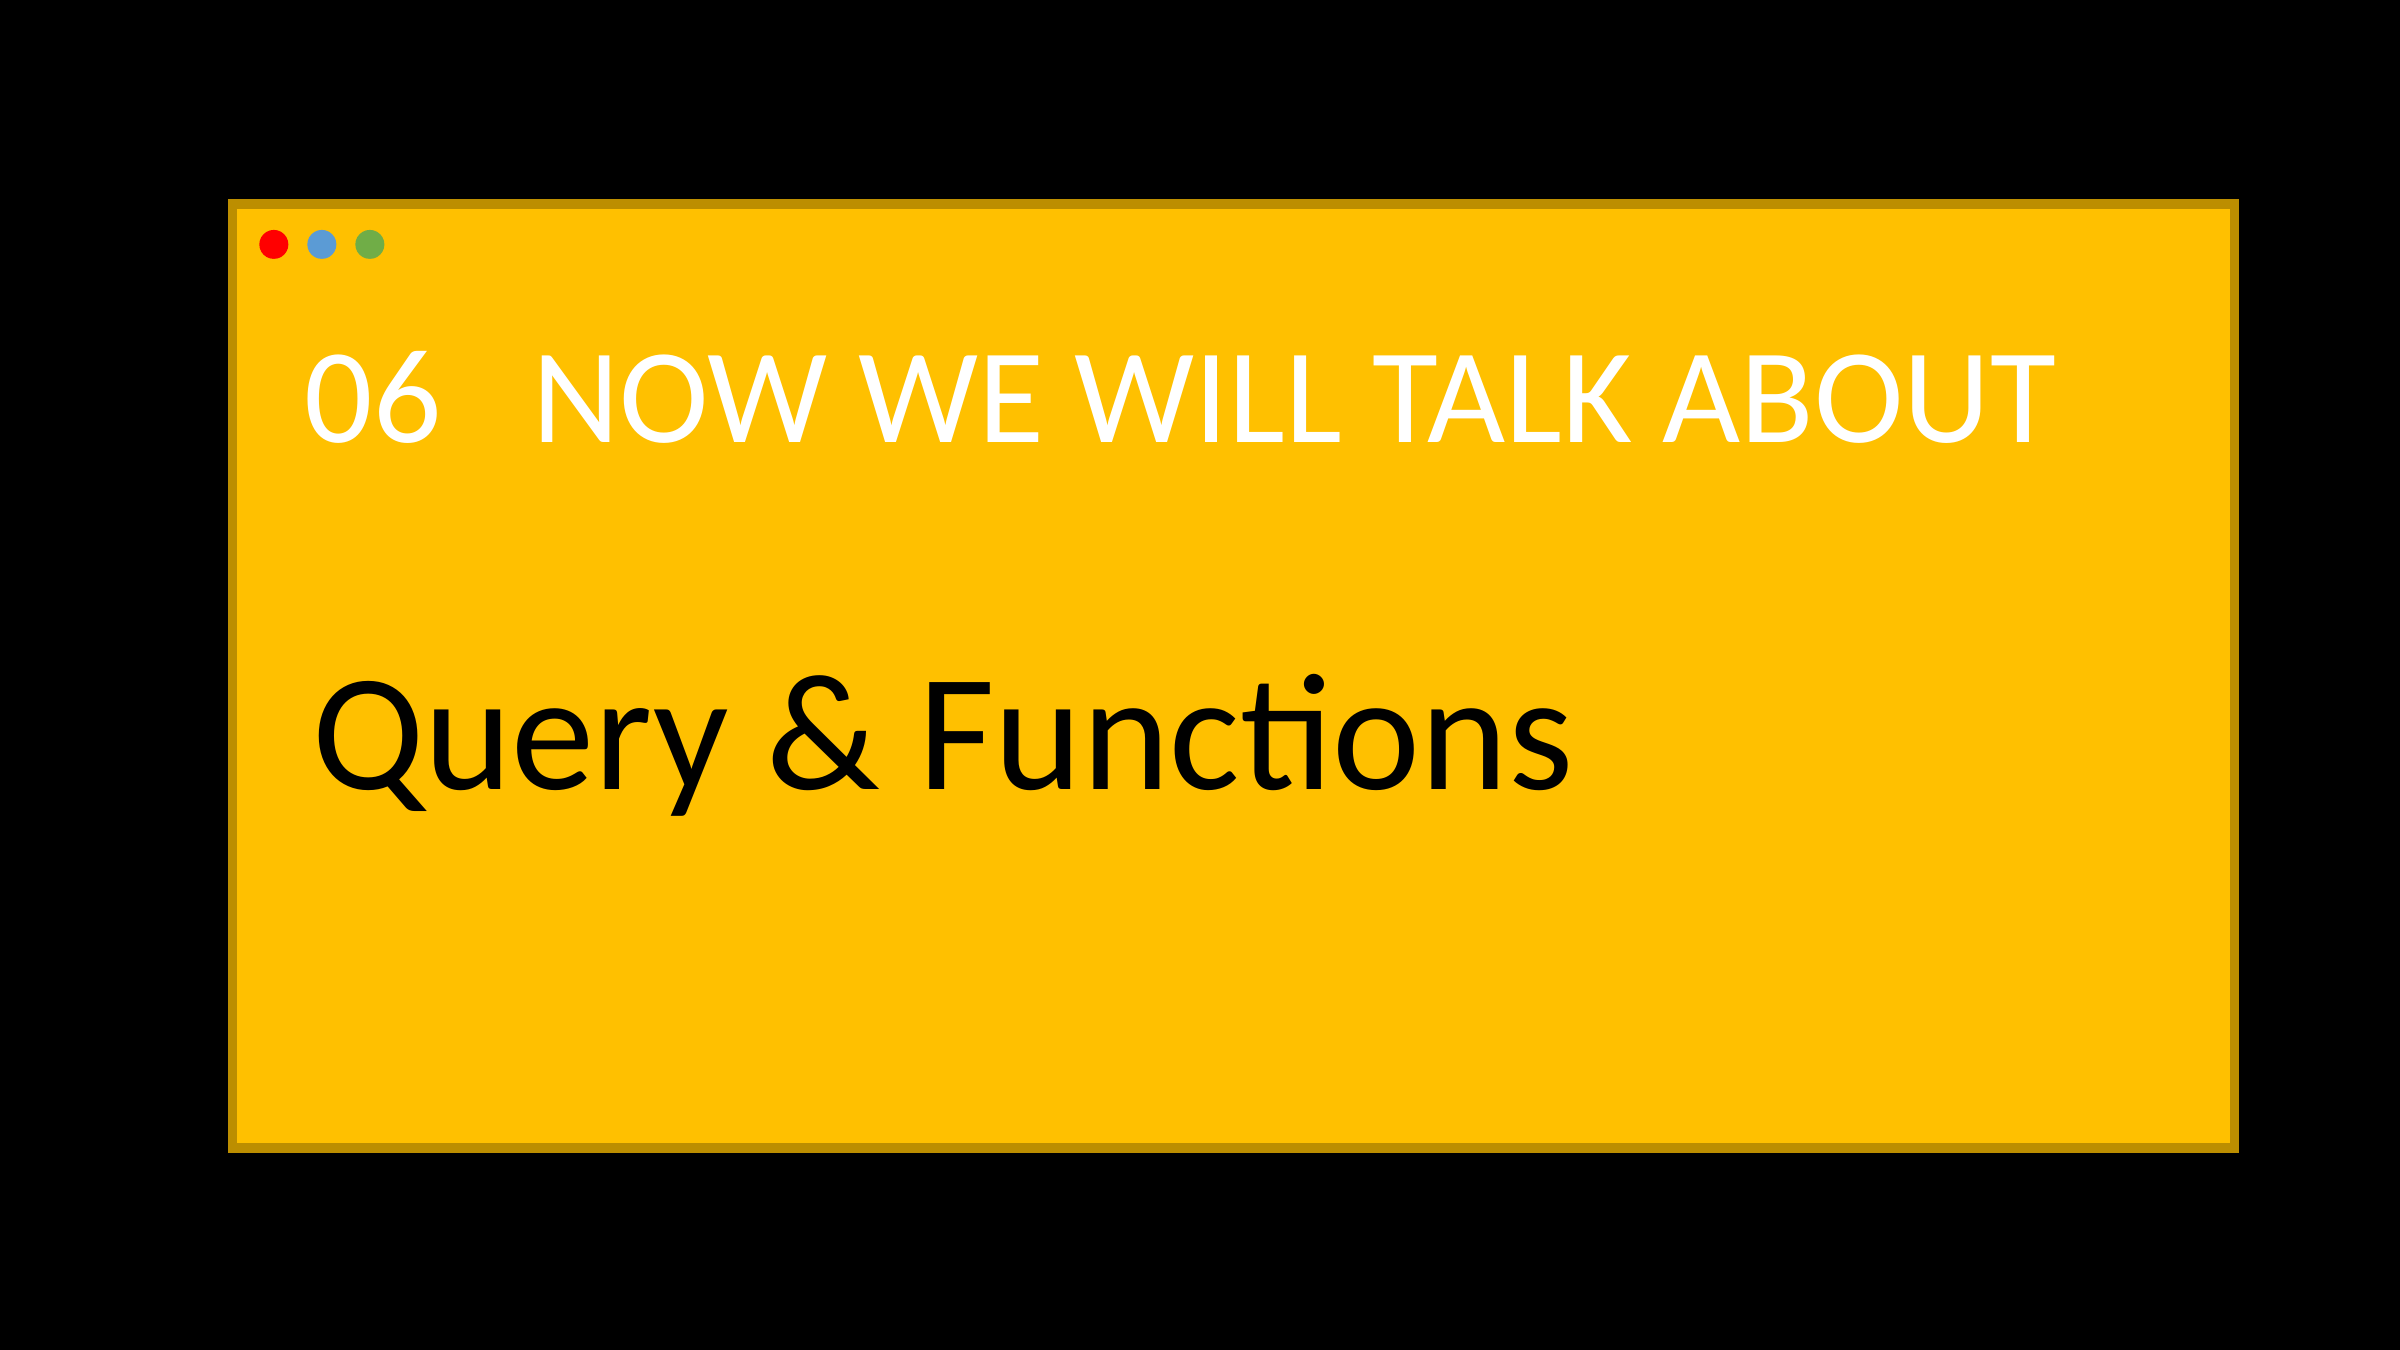

06   NOW WE WILL TALK ABOUT
Query & Functions